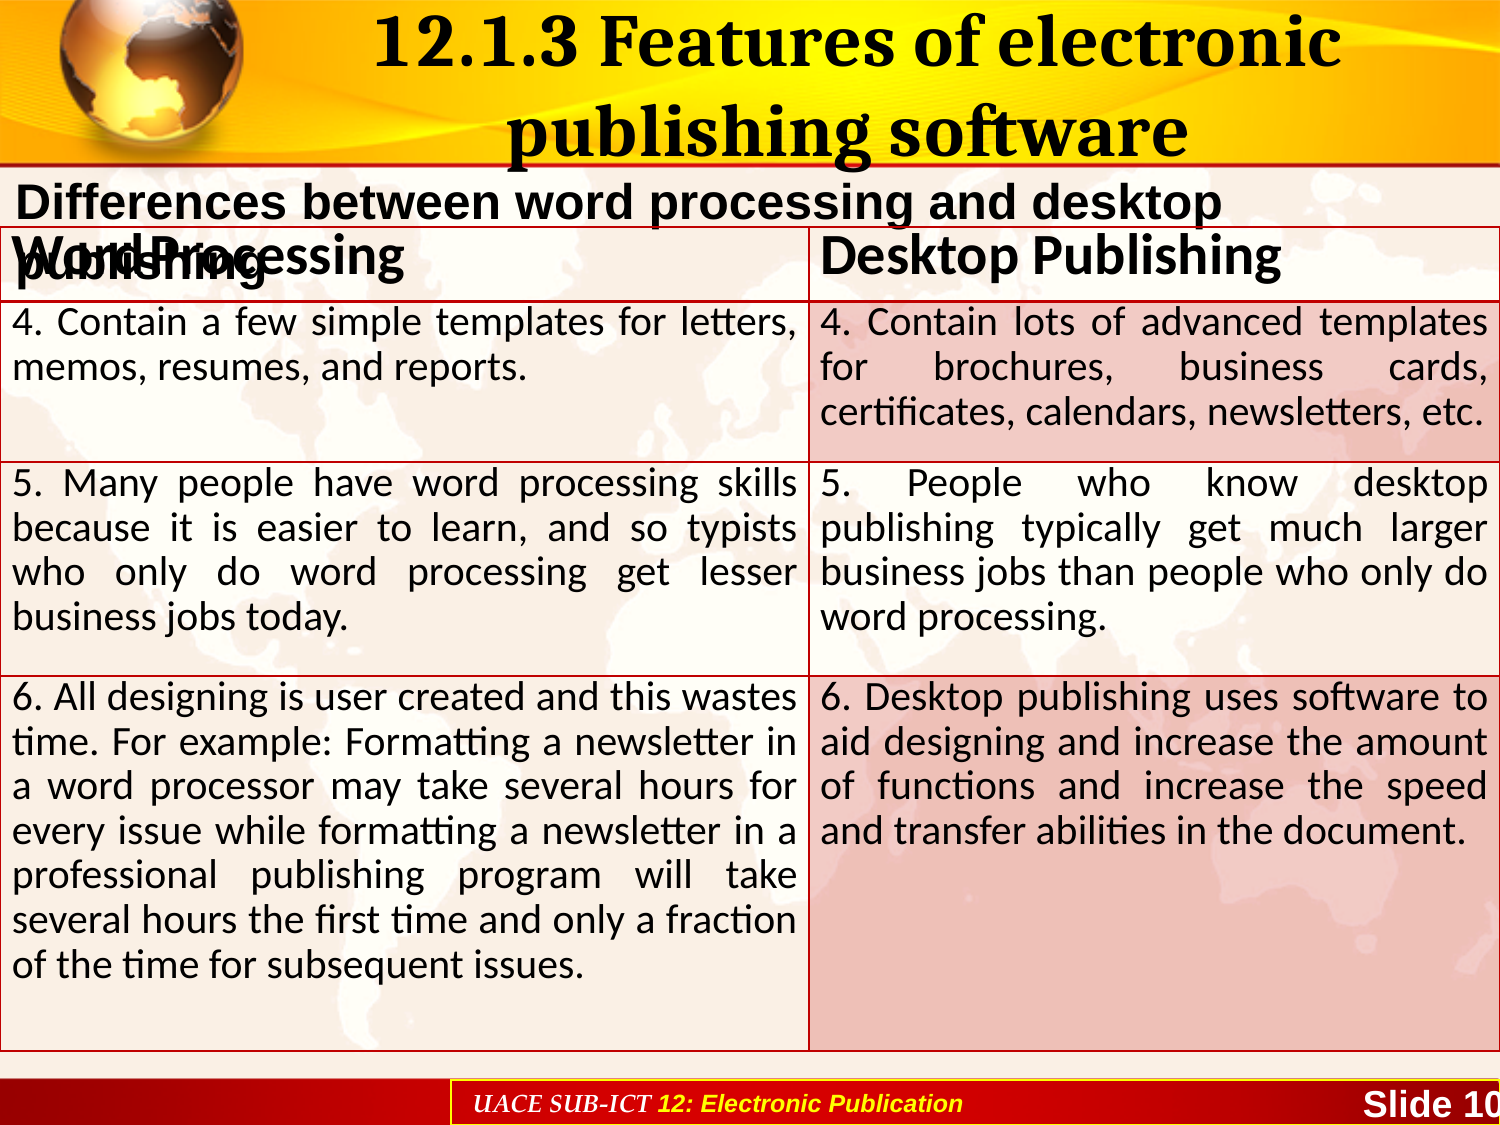

# 12.1.3 Features of electronic publishing software
Differences between word processing and desktop publishing
| Word Processing | Desktop Publishing |
| --- | --- |
| 4. Contain a few simple templates for letters, memos, resumes, and reports. | 4. Contain lots of advanced templates for brochures, business cards, certificates, calendars, newsletters, etc. |
| 5. Many people have word processing skills because it is easier to learn, and so typists who only do word processing get lesser business jobs today. | 5. People who know desktop publishing typically get much larger business jobs than people who only do word processing. |
| 6. All designing is user created and this wastes time. For example: Formatting a newsletter in a word processor may take several hours for every issue while formatting a newsletter in a professional publishing program will take several hours the first time and only a fraction of the time for subsequent issues. | 6. Desktop publishing uses software to aid designing and increase the amount of functions and increase the speed and transfer abilities in the document. |